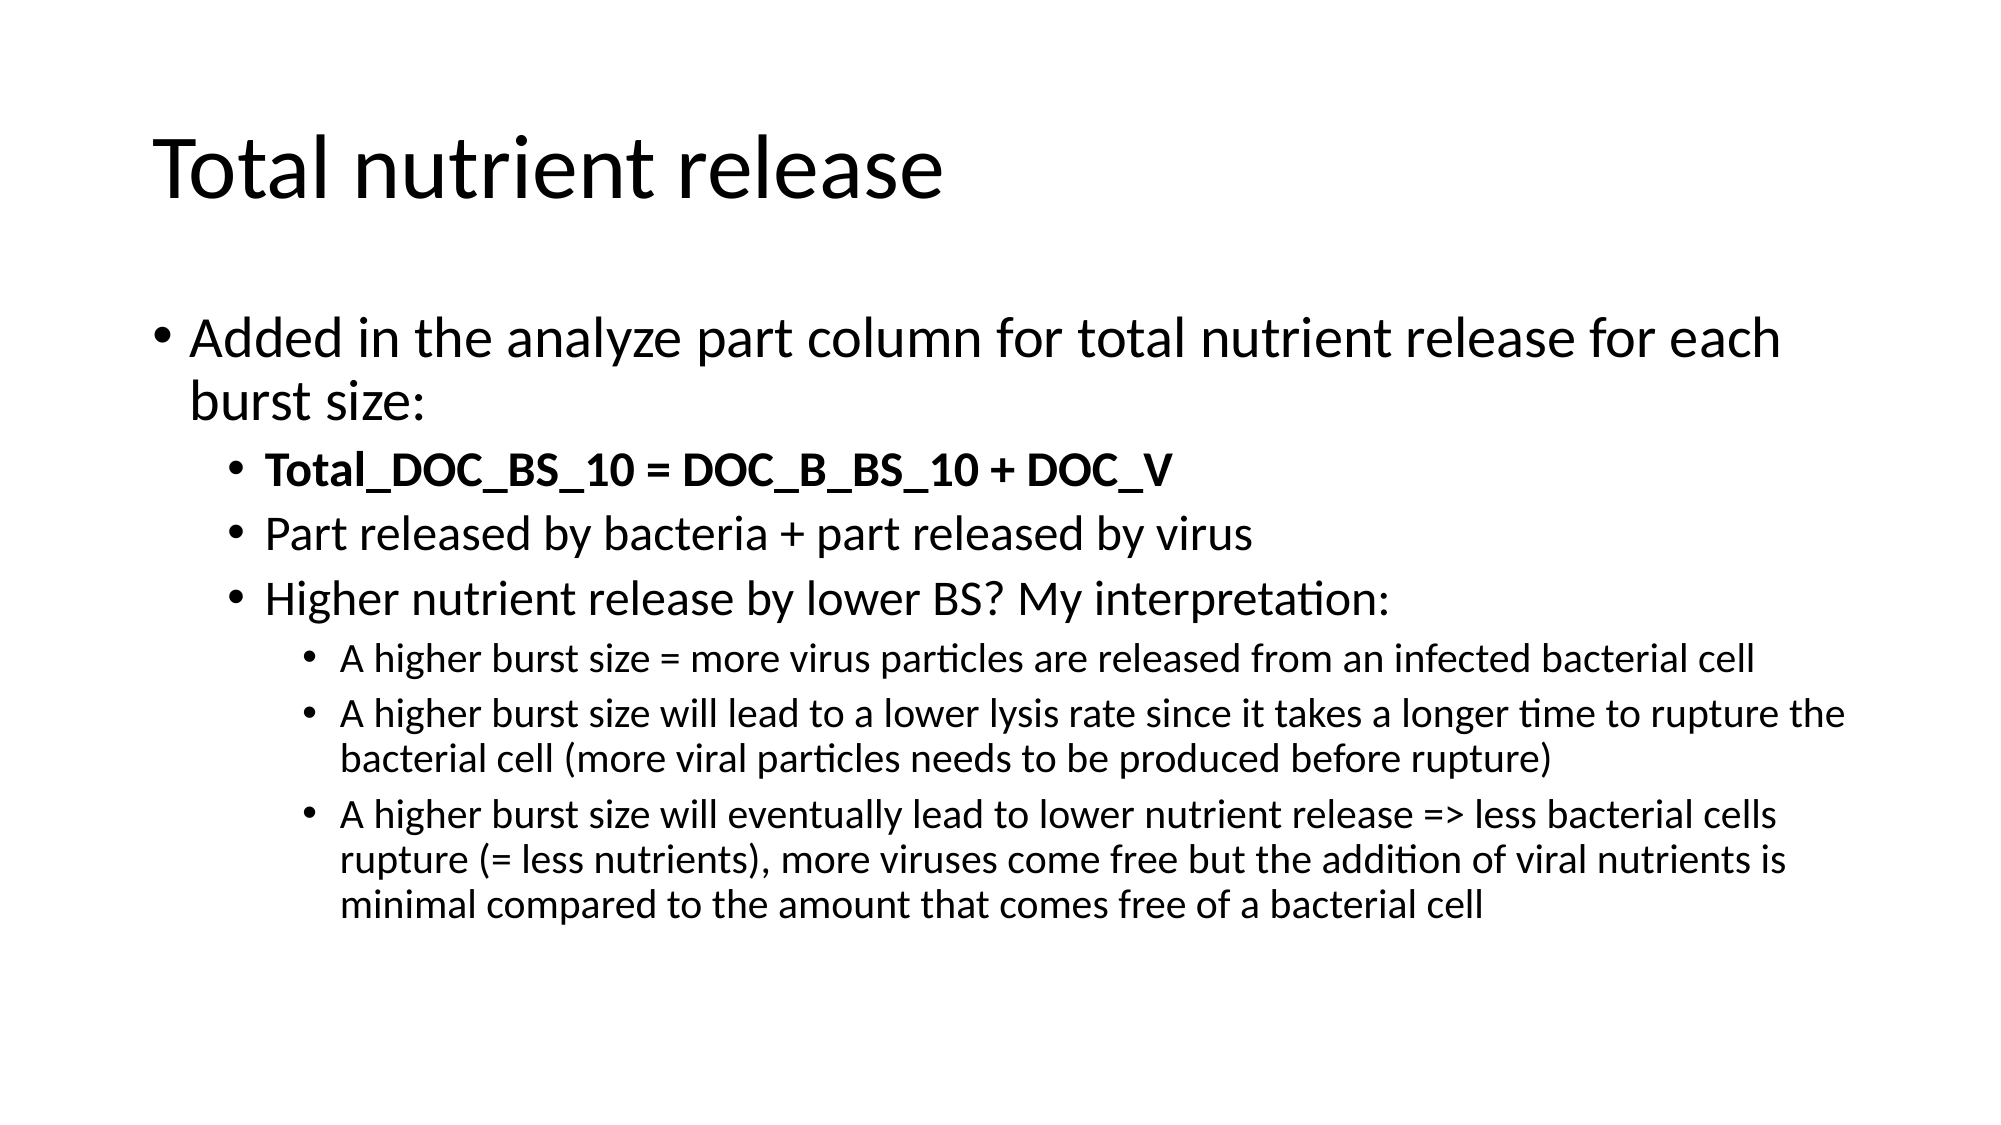

# Total nutrient release
Added in the analyze part column for total nutrient release for each burst size:
Total_DOC_BS_10 = DOC_B_BS_10 + DOC_V
Part released by bacteria + part released by virus
Higher nutrient release by lower BS? My interpretation:
A higher burst size = more virus particles are released from an infected bacterial cell
A higher burst size will lead to a lower lysis rate since it takes a longer time to rupture the bacterial cell (more viral particles needs to be produced before rupture)
A higher burst size will eventually lead to lower nutrient release => less bacterial cells rupture (= less nutrients), more viruses come free but the addition of viral nutrients is minimal compared to the amount that comes free of a bacterial cell